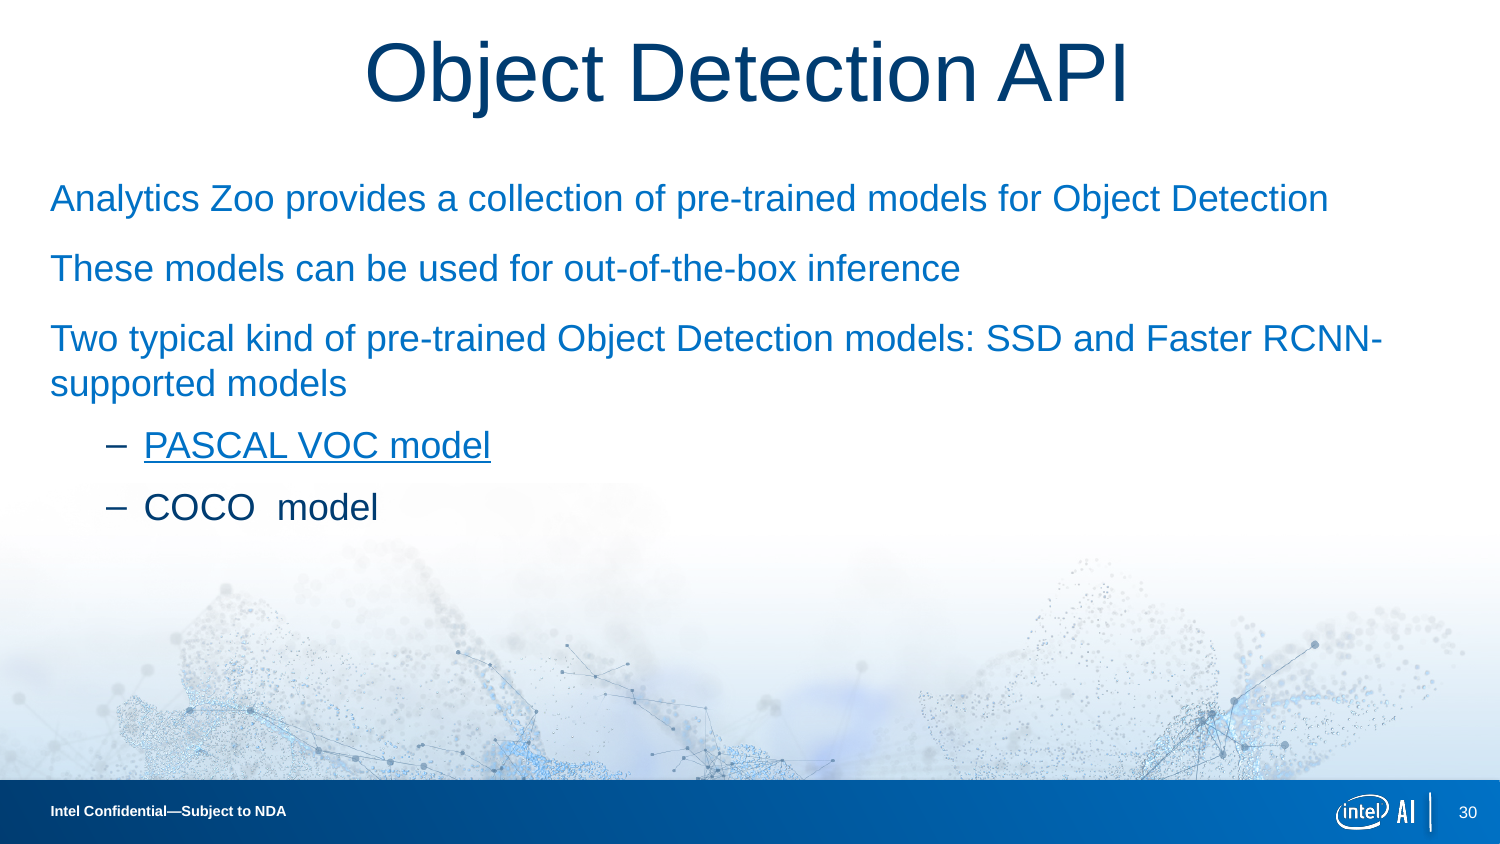

# Object Detection API
Analytics Zoo provides a collection of pre-trained models for Object Detection
These models can be used for out-of-the-box inference
Two typical kind of pre-trained Object Detection models: SSD and Faster RCNN-supported models
PASCAL VOC model
COCO  model